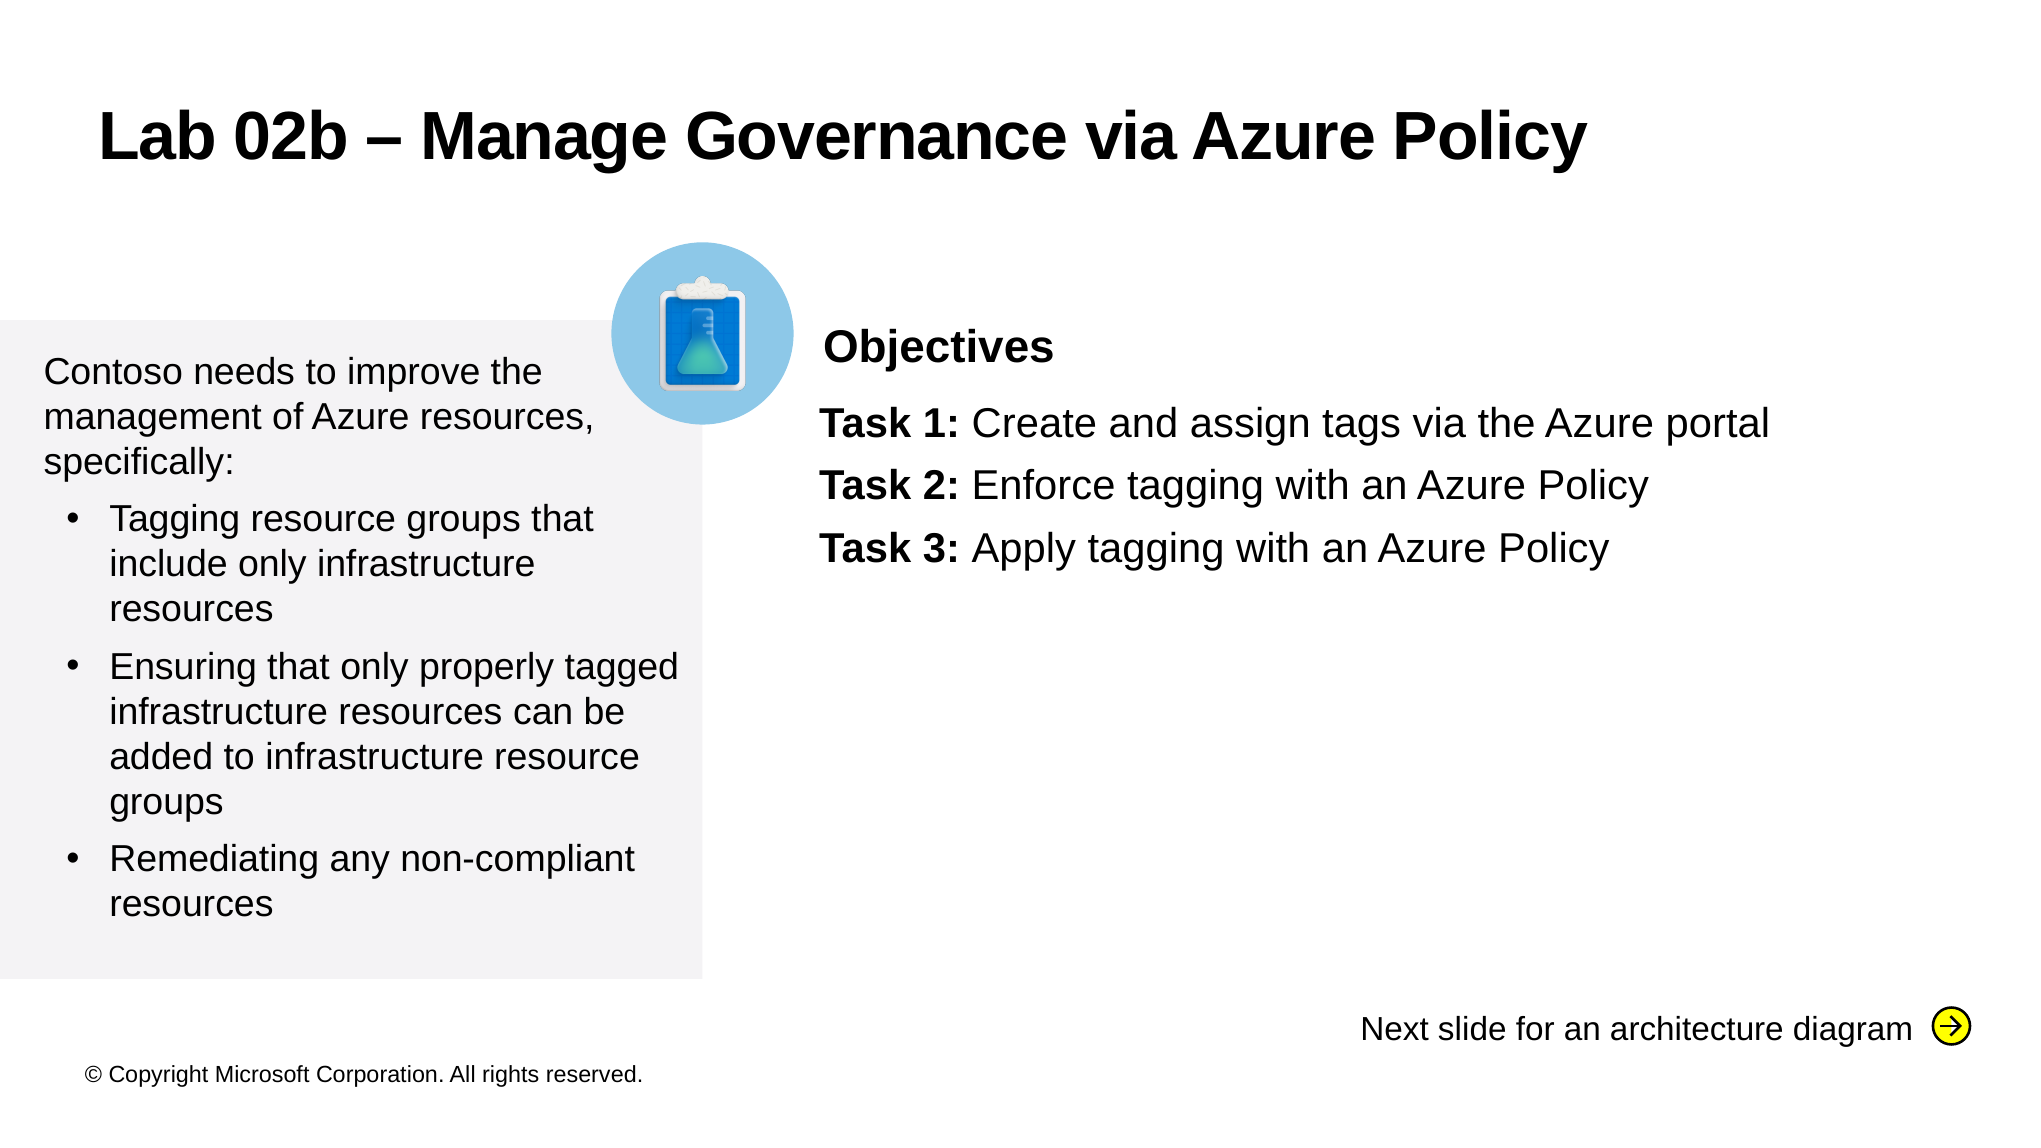

# Lab 02b – Manage Governance via Azure Policy
Objectives
Contoso needs to improve the management of Azure resources, specifically:
Tagging resource groups that include only infrastructure resources
Ensuring that only properly tagged infrastructure resources can be added to infrastructure resource groups
Remediating any non-compliant resources
Task 1: Create and assign tags via the Azure portal
Task 2: Enforce tagging with an Azure Policy
Task 3: Apply tagging with an Azure Policy

Next slide for an architecture diagram